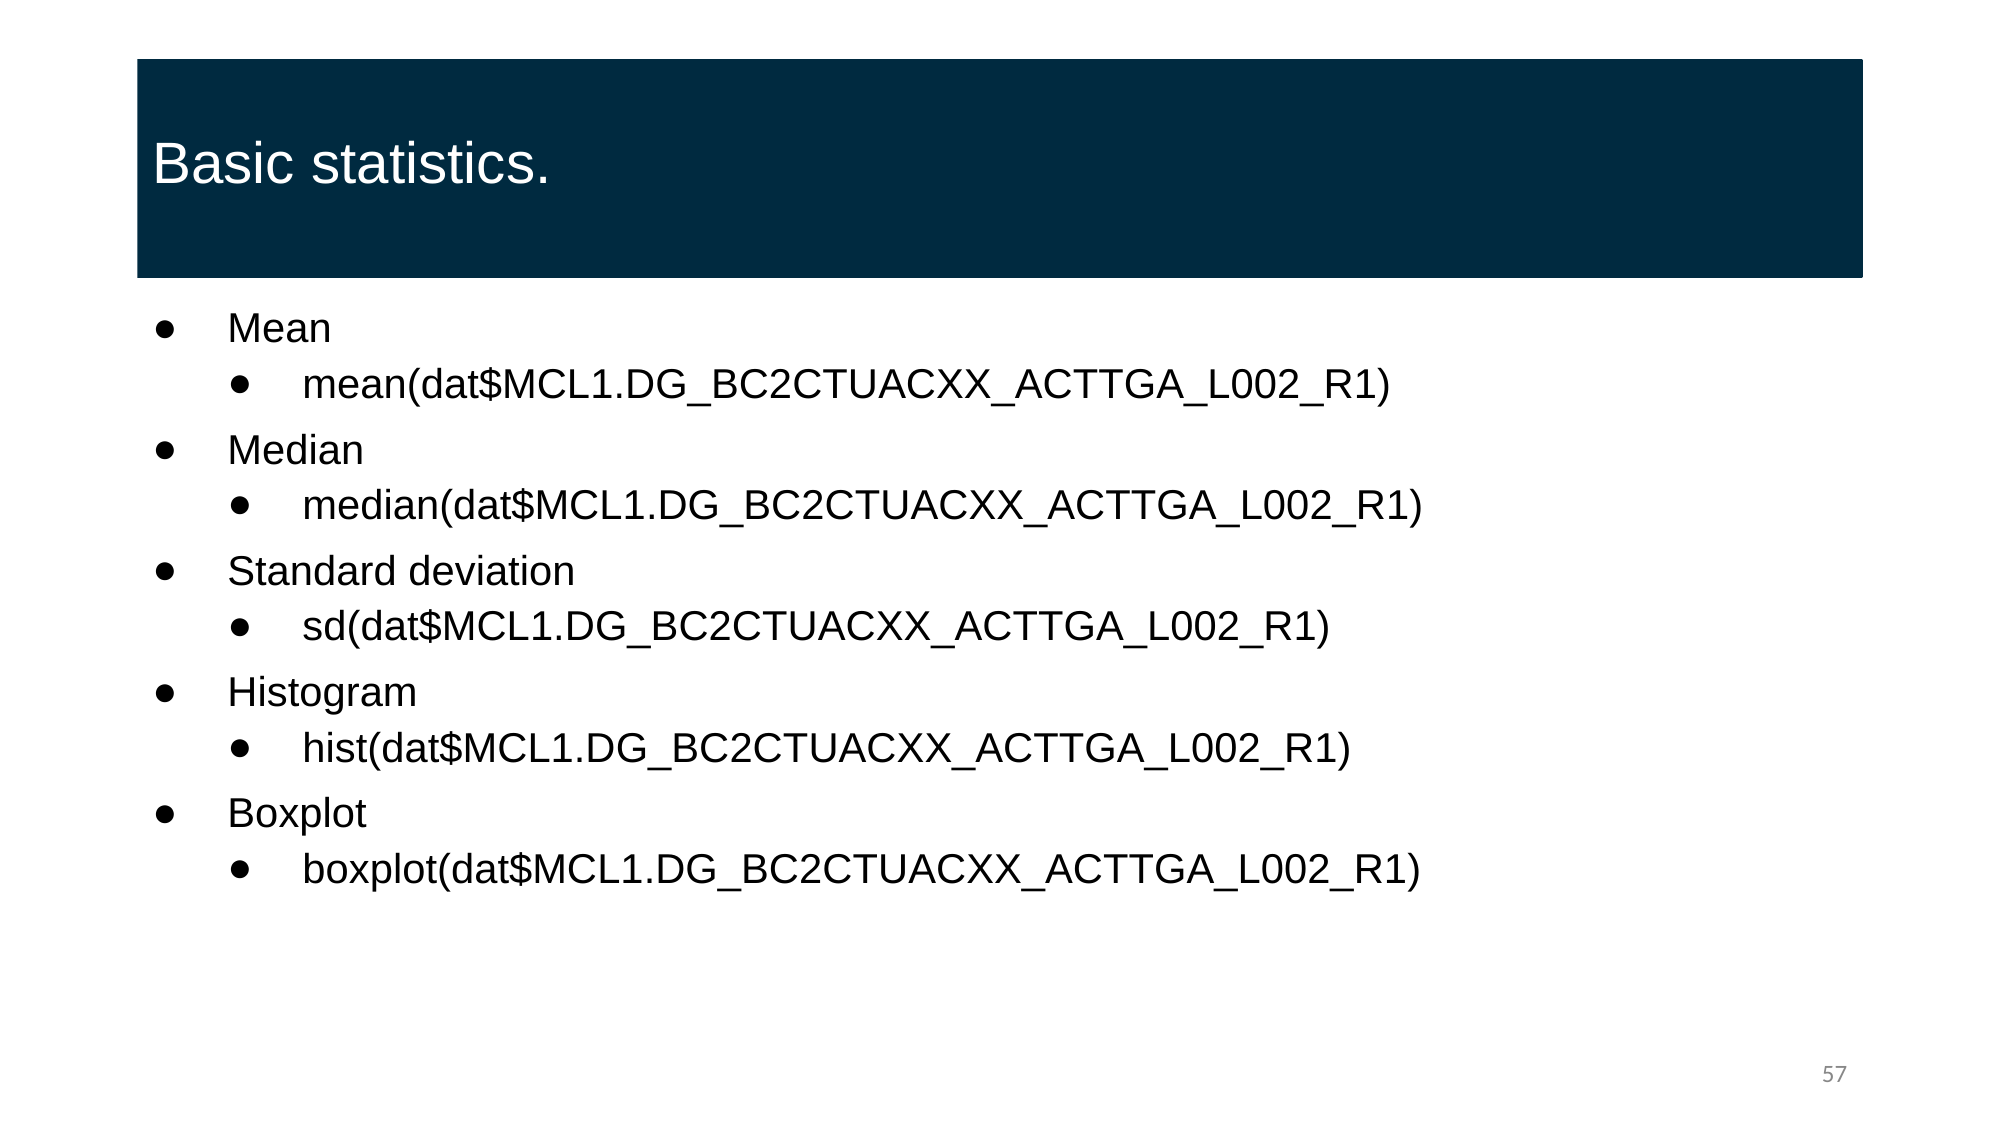

# Basic statistics.
Mean
mean(dat$MCL1.DG_BC2CTUACXX_ACTTGA_L002_R1)
Median
median(dat$MCL1.DG_BC2CTUACXX_ACTTGA_L002_R1)
Standard deviation
sd(dat$MCL1.DG_BC2CTUACXX_ACTTGA_L002_R1)
Histogram
hist(dat$MCL1.DG_BC2CTUACXX_ACTTGA_L002_R1)
Boxplot
boxplot(dat$MCL1.DG_BC2CTUACXX_ACTTGA_L002_R1)
57